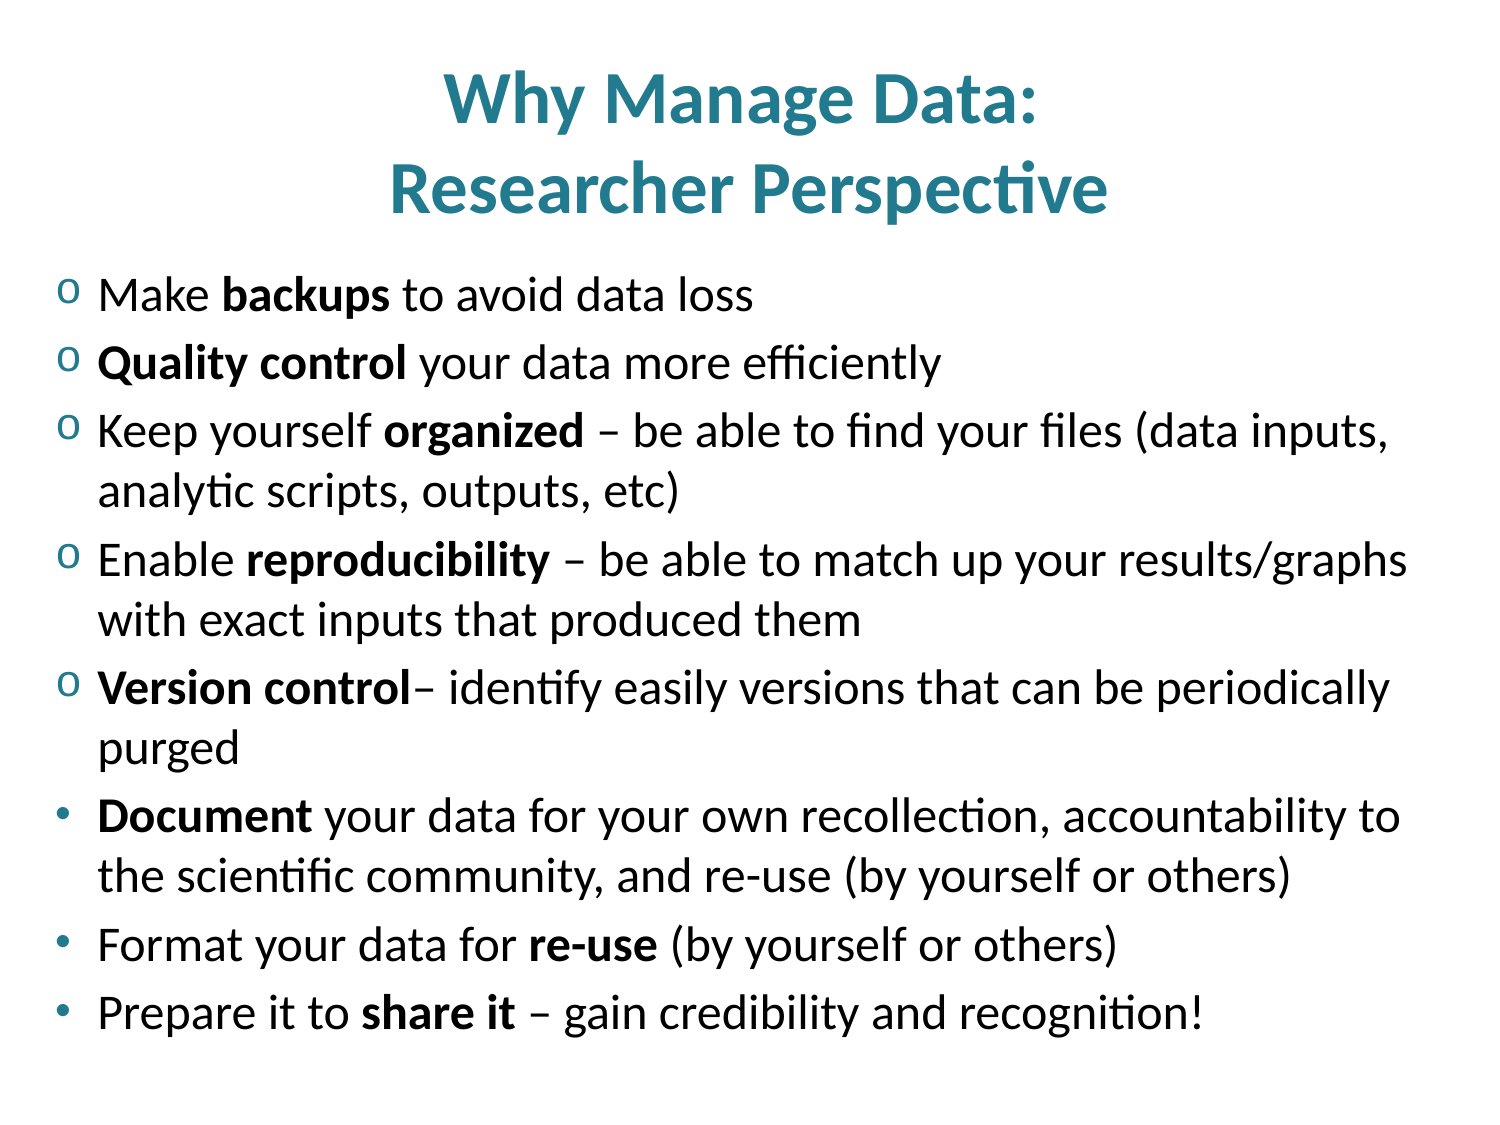

# Why Manage Data: Researcher Perspective
Make backups to avoid data loss
Quality control your data more efficiently
Keep yourself organized – be able to find your files (data inputs, analytic scripts, outputs, etc)
Enable reproducibility – be able to match up your results/graphs with exact inputs that produced them
Version control– identify easily versions that can be periodically purged
Document your data for your own recollection, accountability to the scientific community, and re-use (by yourself or others)
Format your data for re-use (by yourself or others)
Prepare it to share it – gain credibility and recognition!